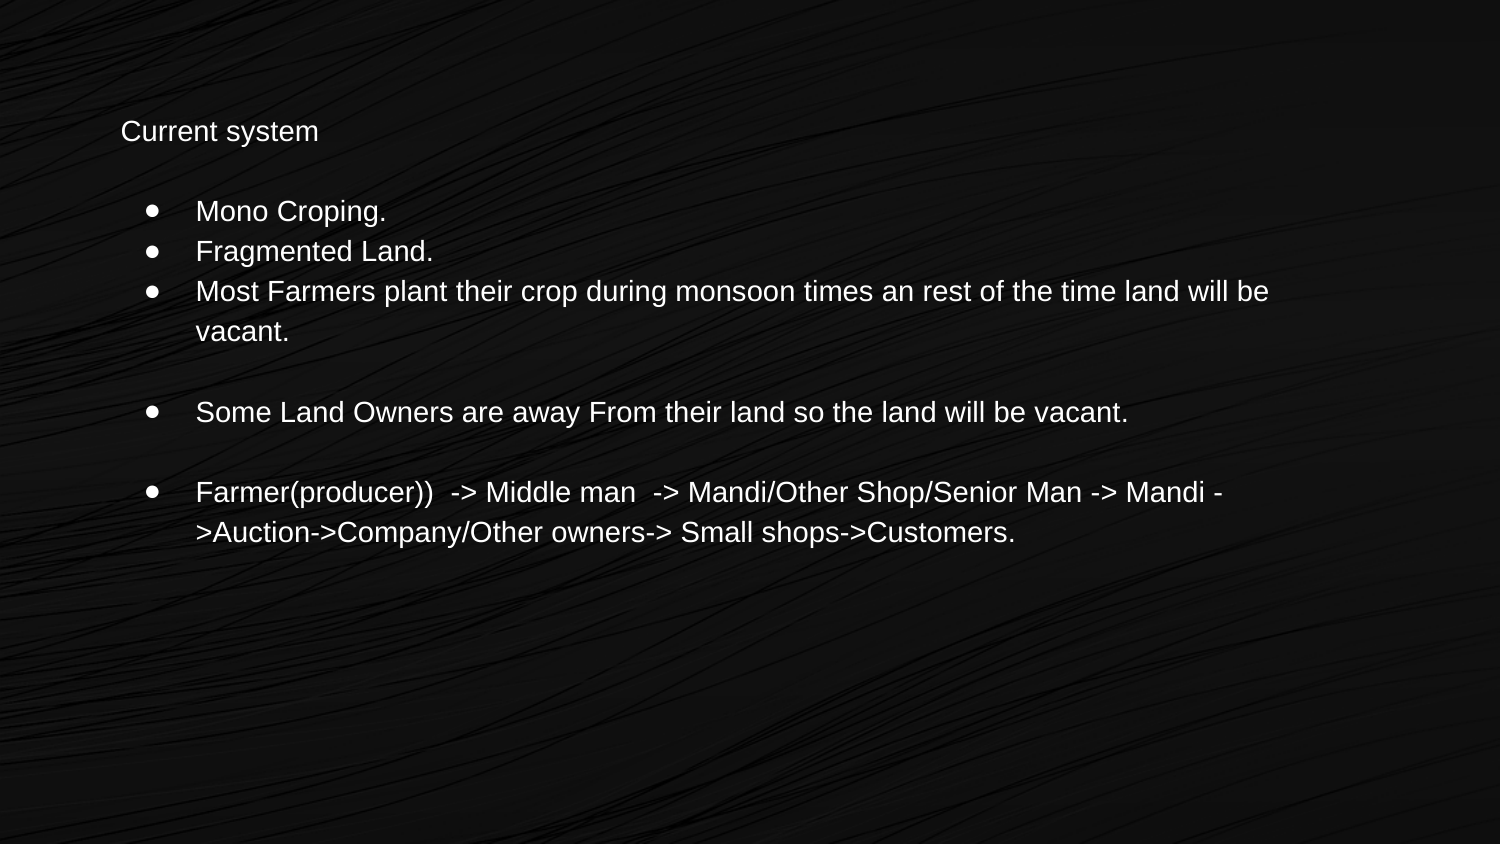

Current system

Mono Croping.
Fragmented Land.
Most Farmers plant their crop during monsoon times an rest of the time land will be vacant.

Some Land Owners are away From their land so the land will be vacant.

Farmer(producer))  -> Middle man  -> Mandi/Other Shop/Senior Man -> Mandi ->Auction->Company/Other owners-> Small shops->Customers.